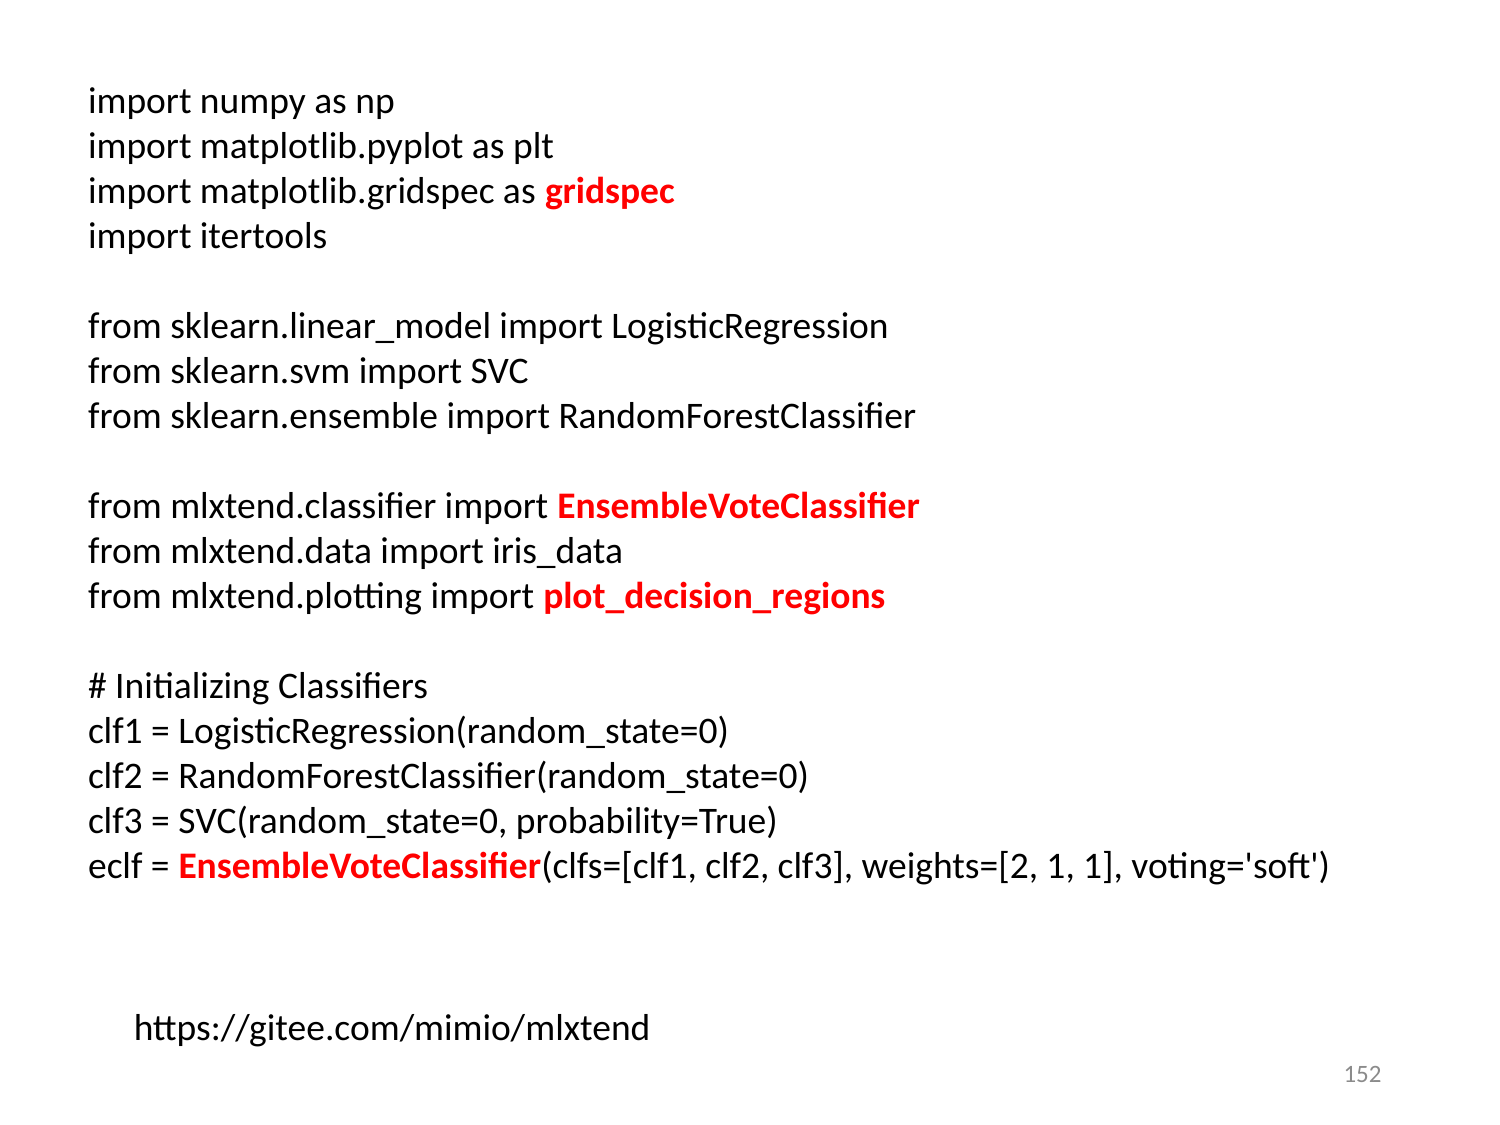

import numpy as np
import matplotlib.pyplot as plt
import matplotlib.gridspec as gridspec
import itertools

from sklearn.linear_model import LogisticRegression
from sklearn.svm import SVC
from sklearn.ensemble import RandomForestClassifier

from mlxtend.classifier import EnsembleVoteClassifier
from mlxtend.data import iris_data
from mlxtend.plotting import plot_decision_regions

# Initializing Classifiers
clf1 = LogisticRegression(random_state=0)
clf2 = RandomForestClassifier(random_state=0)
clf3 = SVC(random_state=0, probability=True)
eclf = EnsembleVoteClassifier(clfs=[clf1, clf2, clf3], weights=[2, 1, 1], voting='soft')
https://gitee.com/mimio/mlxtend
152